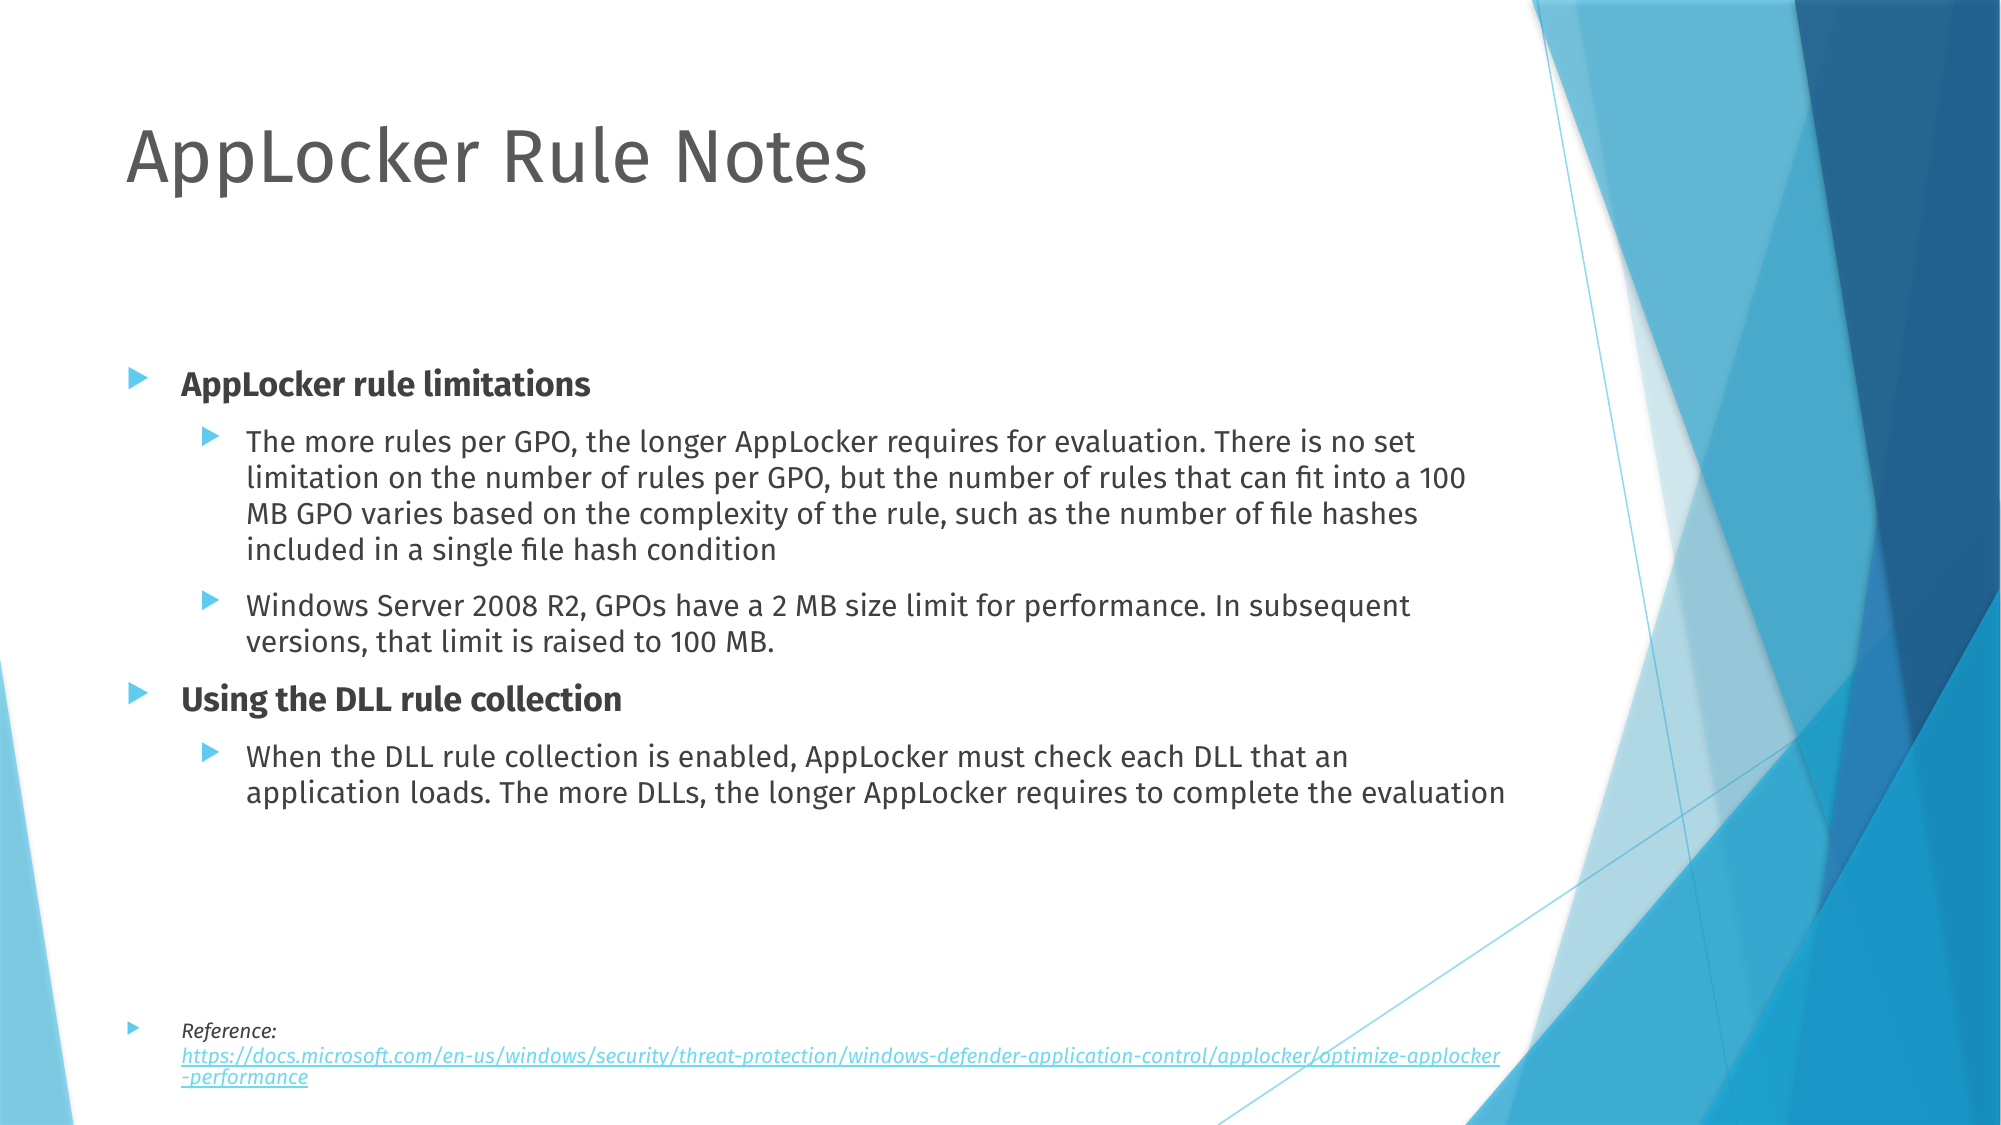

# AppLocker Rule Notes
AppLocker rule limitations
The more rules per GPO, the longer AppLocker requires for evaluation. There is no set limitation on the number of rules per GPO, but the number of rules that can fit into a 100 MB GPO varies based on the complexity of the rule, such as the number of file hashes included in a single file hash condition
Windows Server 2008 R2, GPOs have a 2 MB size limit for performance. In subsequent versions, that limit is raised to 100 MB.
Using the DLL rule collection
When the DLL rule collection is enabled, AppLocker must check each DLL that an application loads. The more DLLs, the longer AppLocker requires to complete the evaluation

Reference: https://docs.microsoft.com/en-us/windows/security/threat-protection/windows-defender-application-control/applocker/optimize-applocker-performance